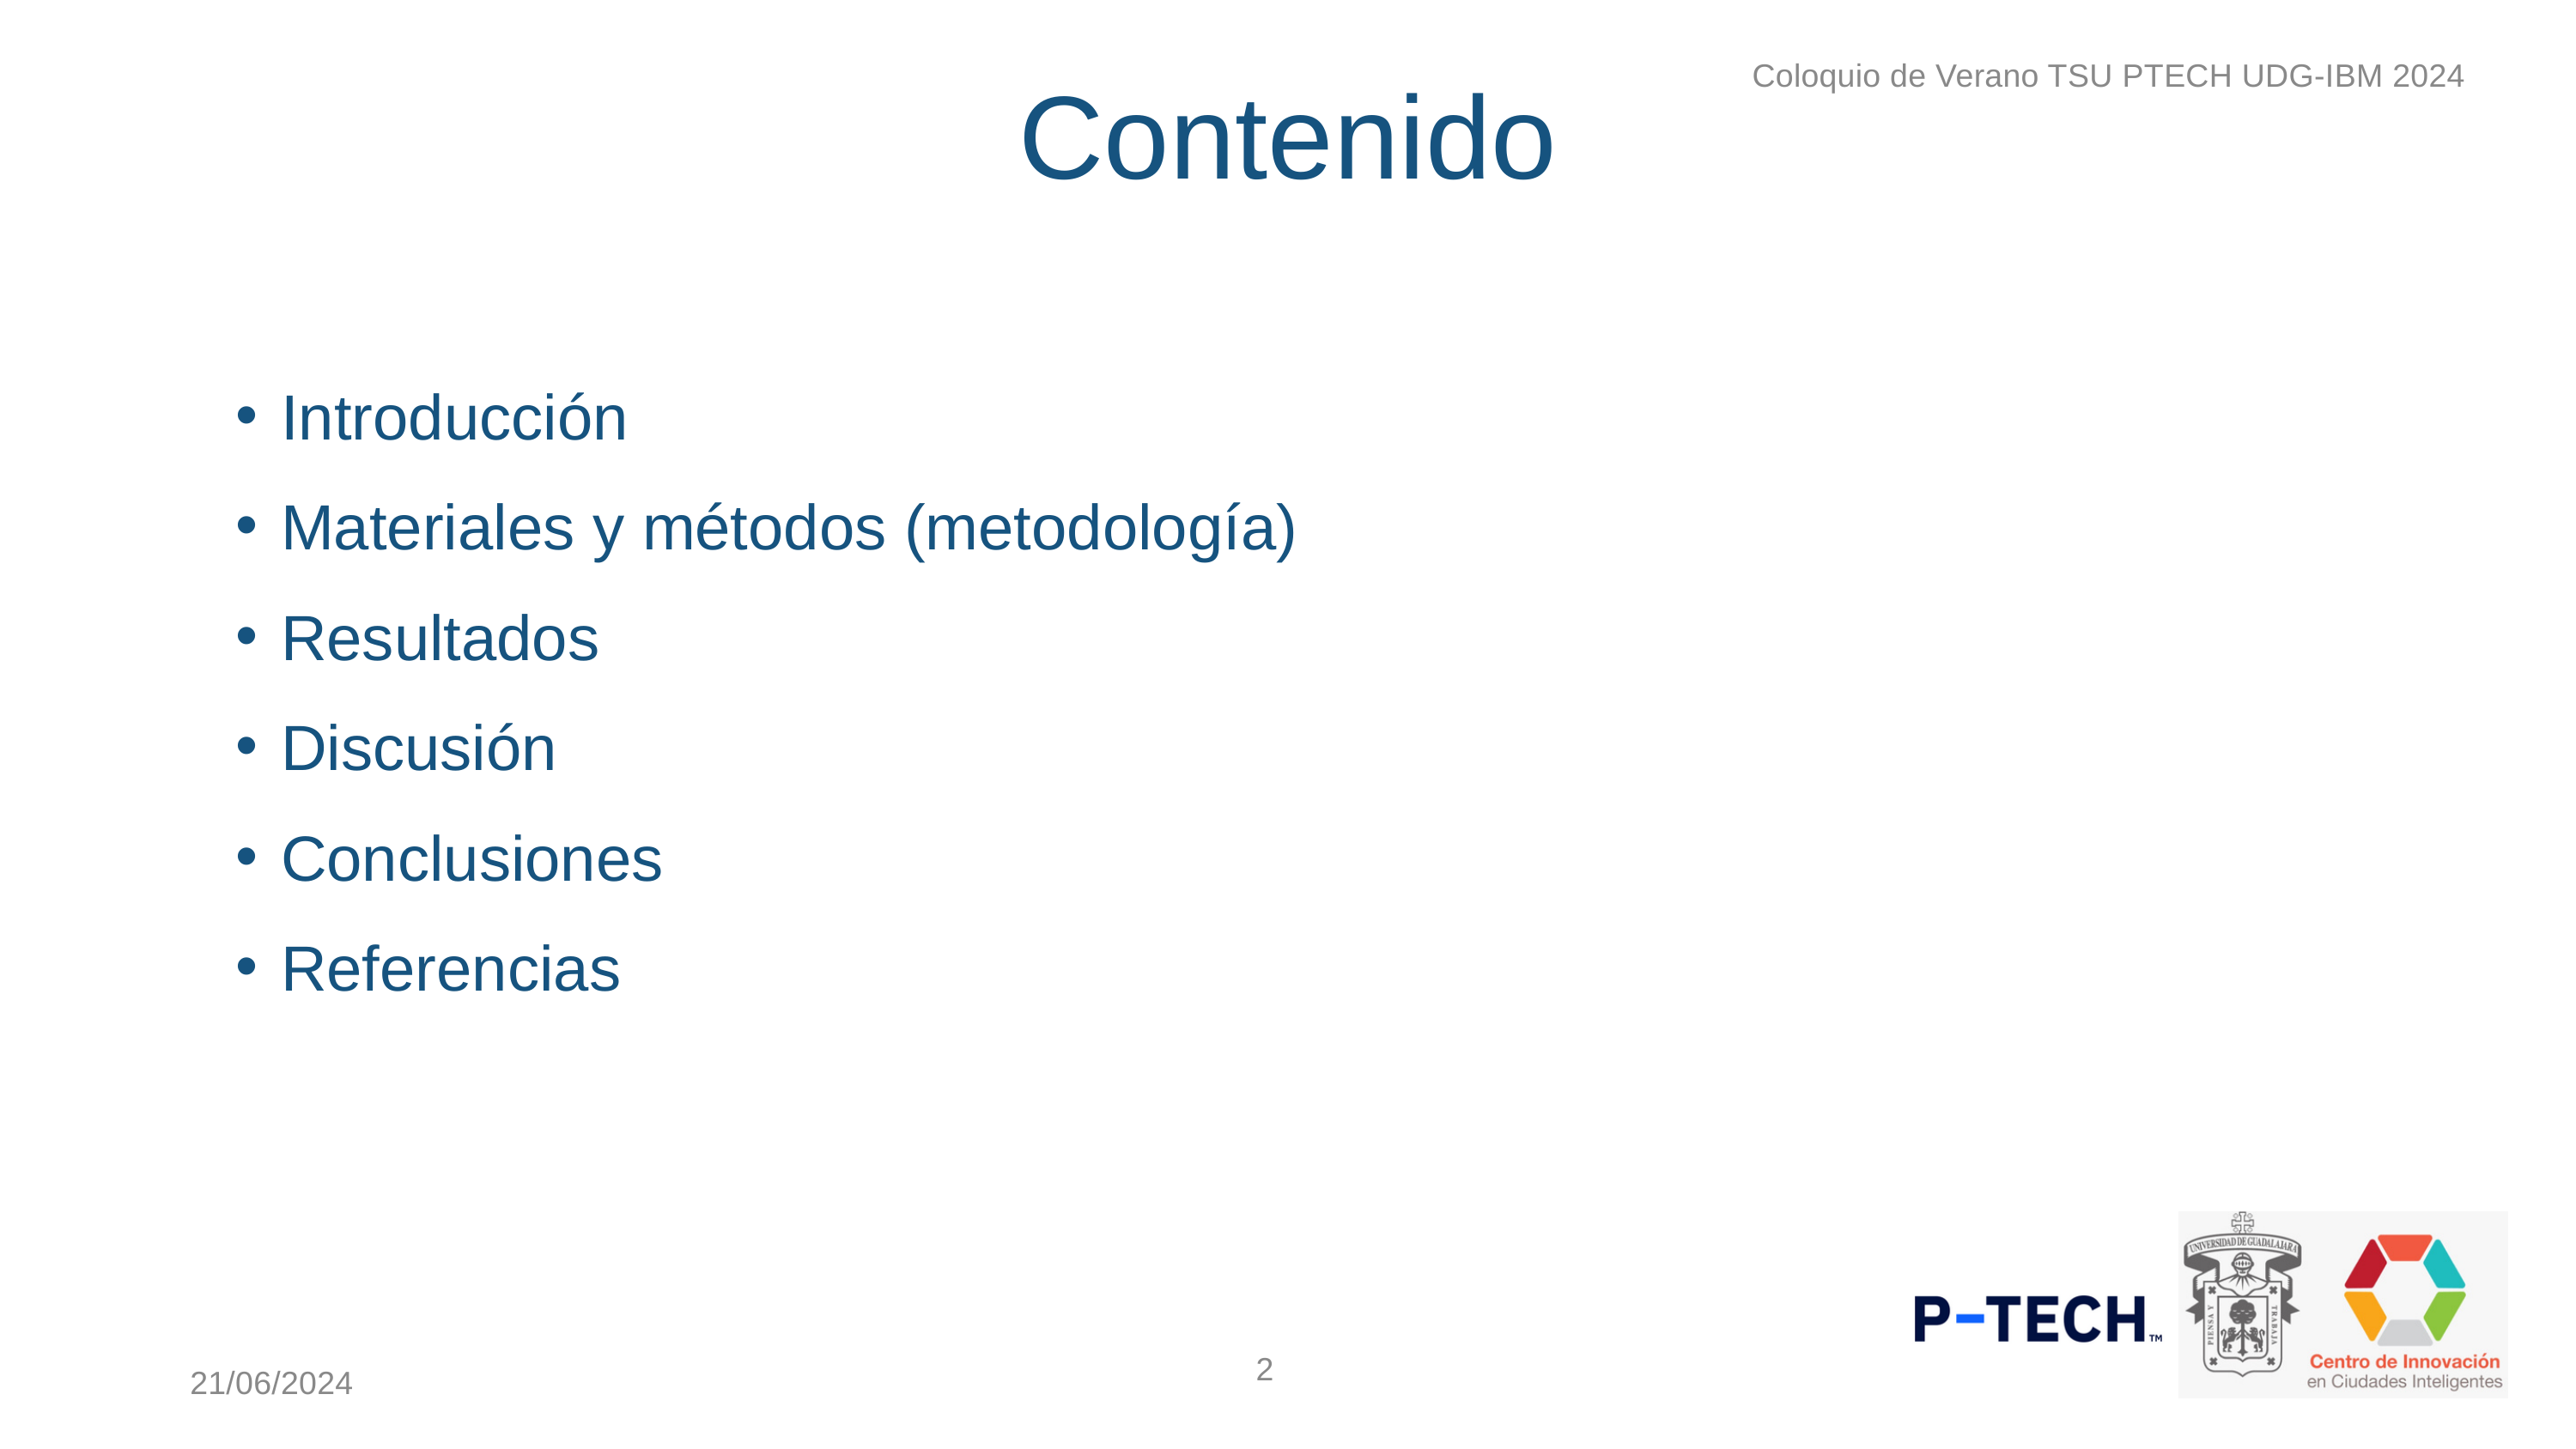

Coloquio de Verano TSU PTECH UDG-IBM 2024
Contenido
Introducción

Materiales y métodos (metodología)

Resultados

Discusión

Conclusiones

Referencias

2
21/06/2024